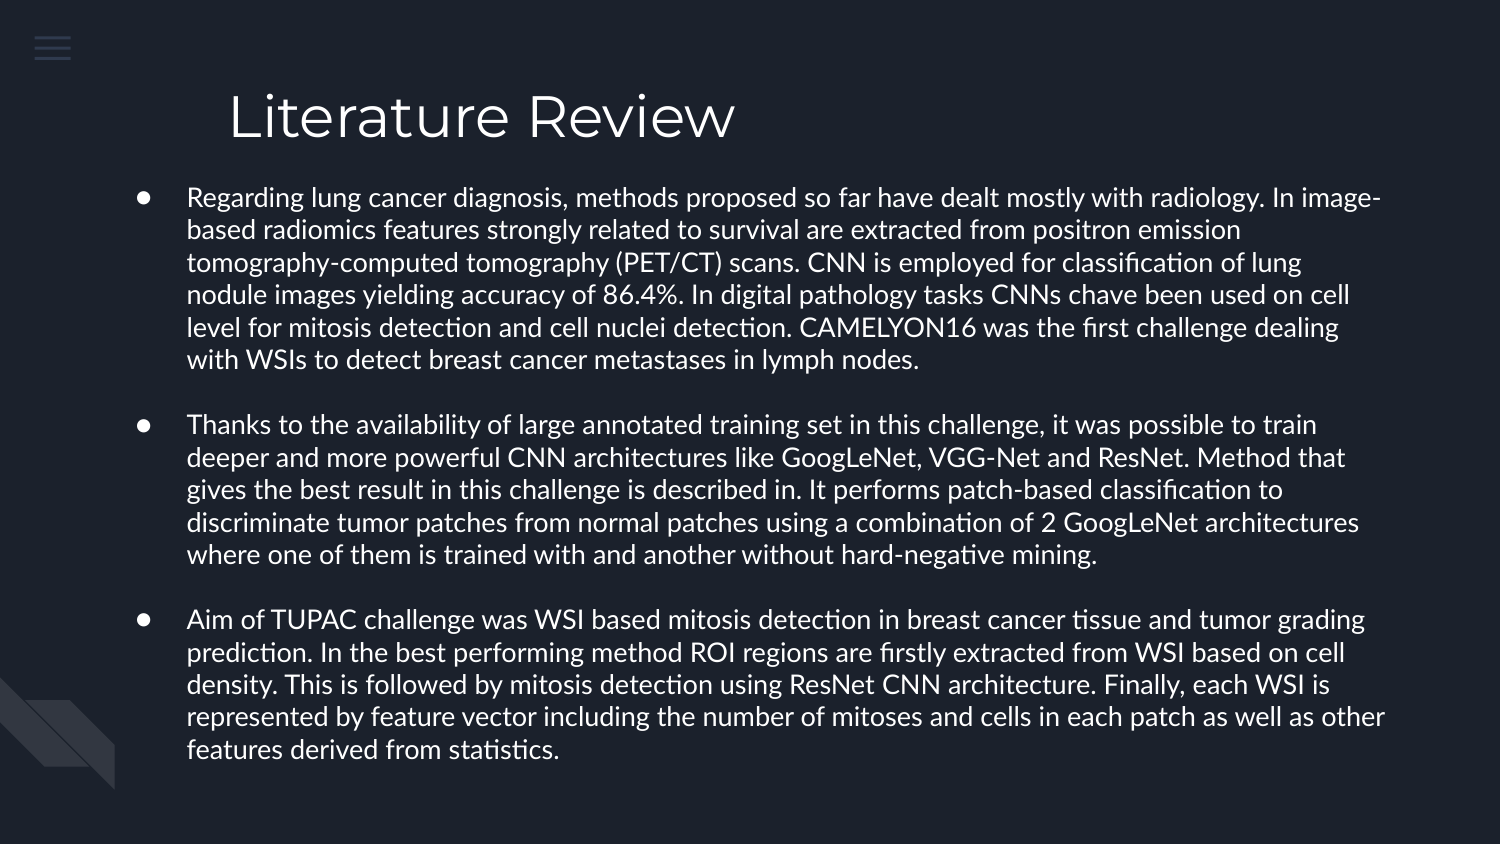

Literature Review
Regarding lung cancer diagnosis, methods proposed so far have dealt mostly with radiology. In image-based radiomics features strongly related to survival are extracted from positron emission tomography-computed tomography (PET/CT) scans. CNN is employed for classification of lung nodule images yielding accuracy of 86.4%. In digital pathology tasks CNNs chave been used on cell level for mitosis detection and cell nuclei detection. CAMELYON16 was the first challenge dealing with WSIs to detect breast cancer metastases in lymph nodes.

Thanks to the availability of large annotated training set in this challenge, it was possible to train deeper and more powerful CNN architectures like GoogLeNet, VGG-Net and ResNet. Method that gives the best result in this challenge is described in. It performs patch-based classification to discriminate tumor patches from normal patches using a combination of 2 GoogLeNet architectures where one of them is trained with and another without hard-negative mining.

Aim of TUPAC challenge was WSI based mitosis detection in breast cancer tissue and tumor grading prediction. In the best performing method ROI regions are firstly extracted from WSI based on cell density. This is followed by mitosis detection using ResNet CNN architecture. Finally, each WSI is represented by feature vector including the number of mitoses and cells in each patch as well as other features derived from statistics.